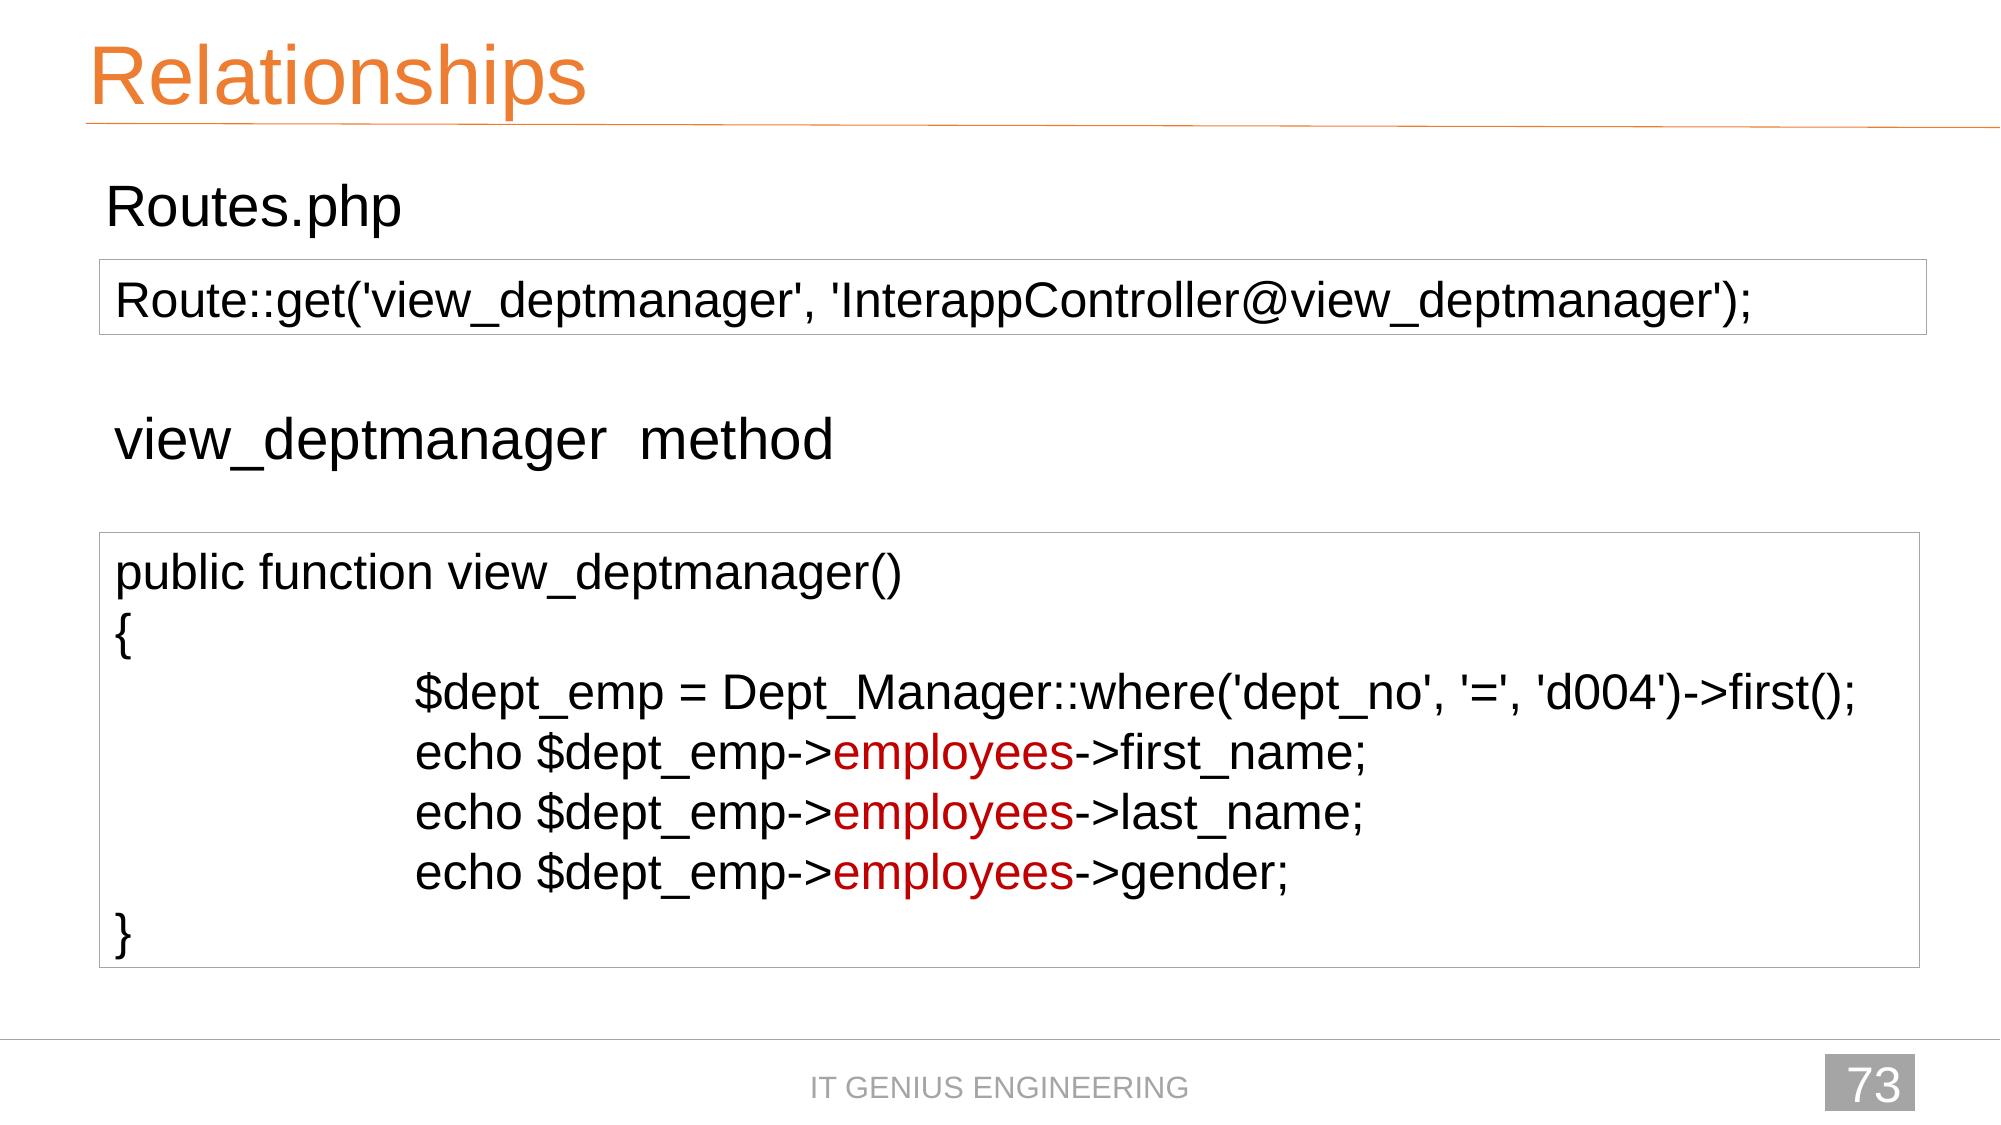

Relationships
Routes.php
Route::get('view_deptmanager', 'InterappController@view_deptmanager');
view_deptmanager  method
public function view_deptmanager()
{
		$dept_emp = Dept_Manager::where('dept_no', '=', 'd004')->first();
    		echo $dept_emp->employees->first_name;
    		echo $dept_emp->employees->last_name;
    		echo $dept_emp->employees->gender;
}
73
IT GENIUS ENGINEERING